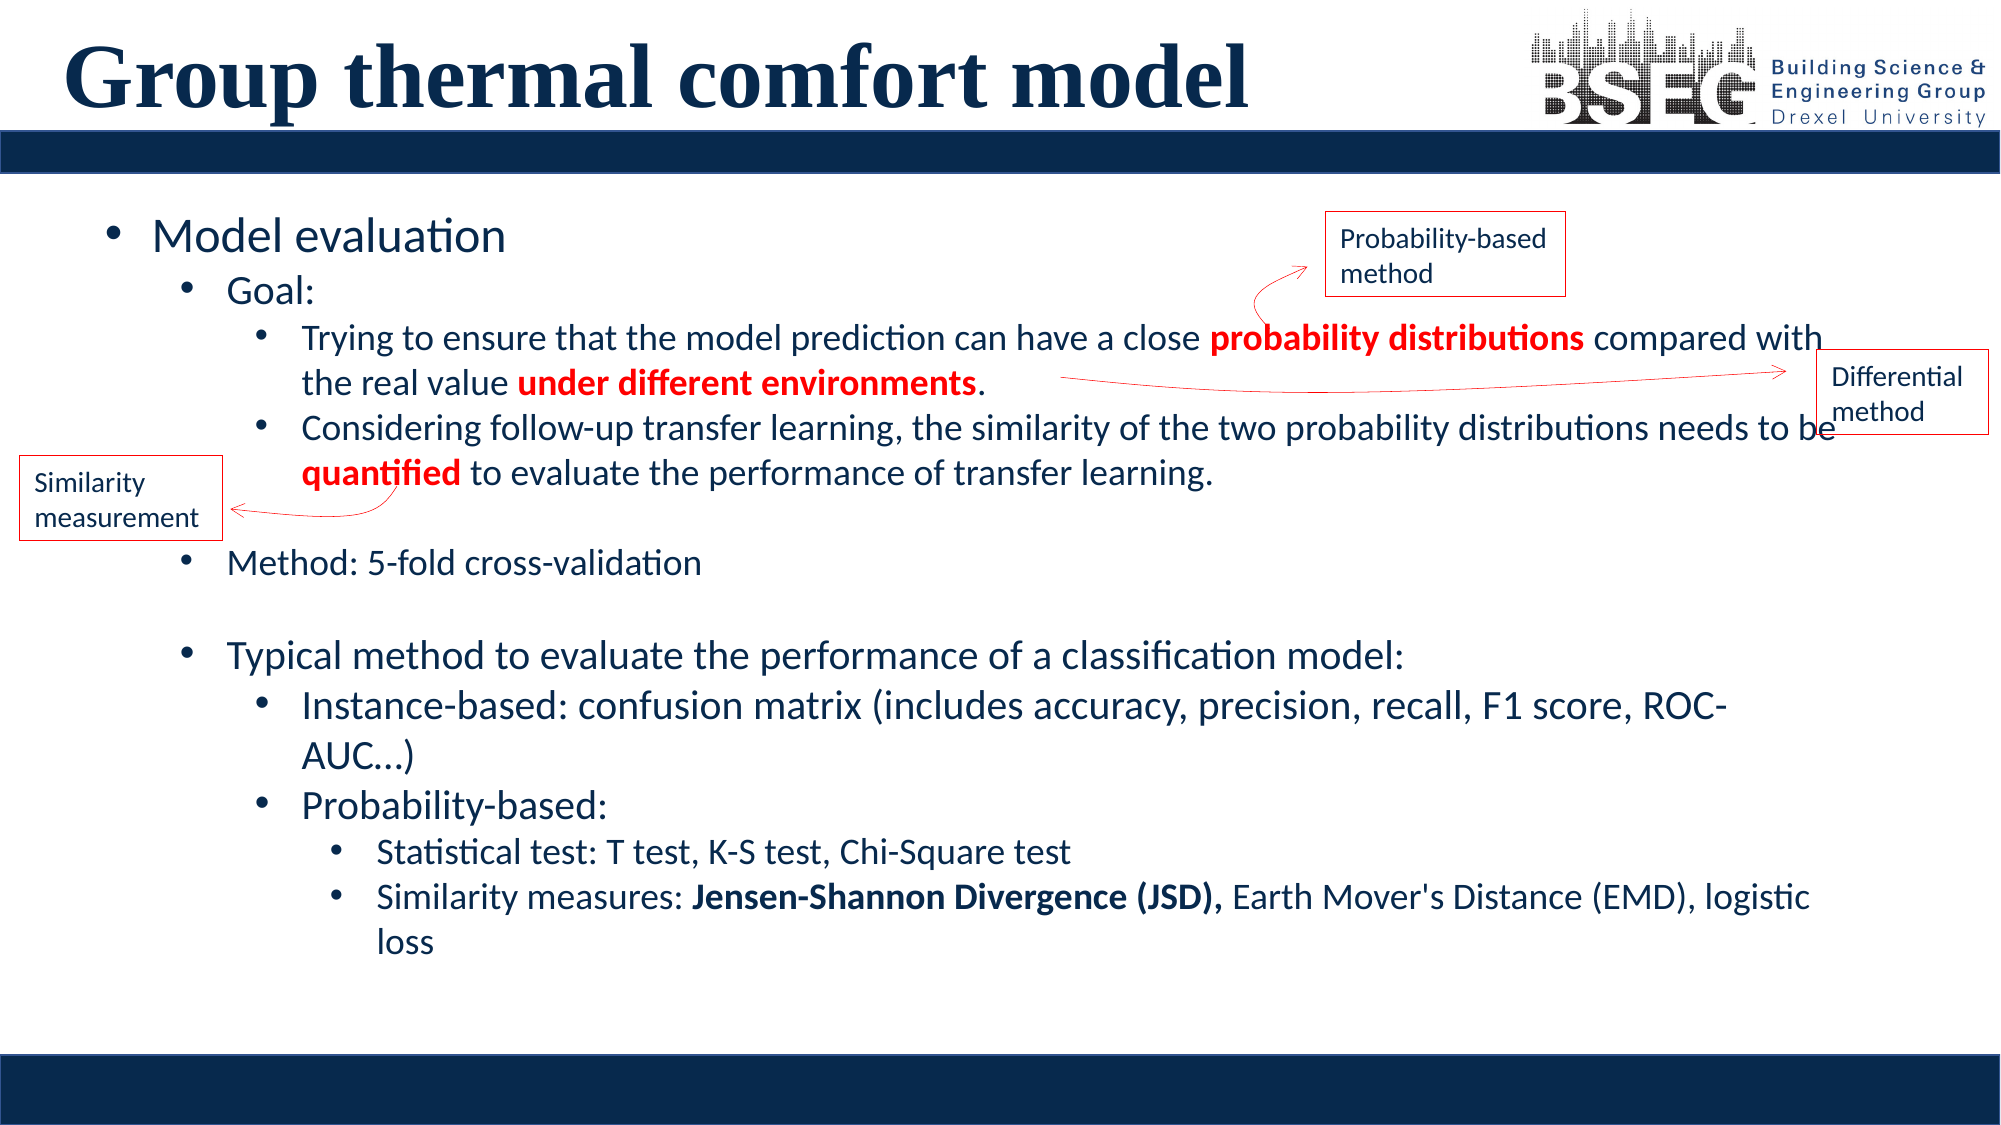

# Group thermal comfort model
Model evaluation
Goal:
Trying to ensure that the model prediction can have a close probability distributions compared with the real value under different environments.
Considering follow-up transfer learning, the similarity of the two probability distributions needs to be quantified to evaluate the performance of transfer learning.

Method: 5-fold cross-validation

Typical method to evaluate the performance of a classification model:
Instance-based: confusion matrix (includes accuracy, precision, recall, F1 score, ROC-AUC…)
Probability-based:
Statistical test: T test, K-S test, Chi-Square test
Similarity measures: Jensen-Shannon Divergence (JSD), Earth Mover's Distance (EMD), logistic loss
Probability-based method

Differential method

Similarity measurement